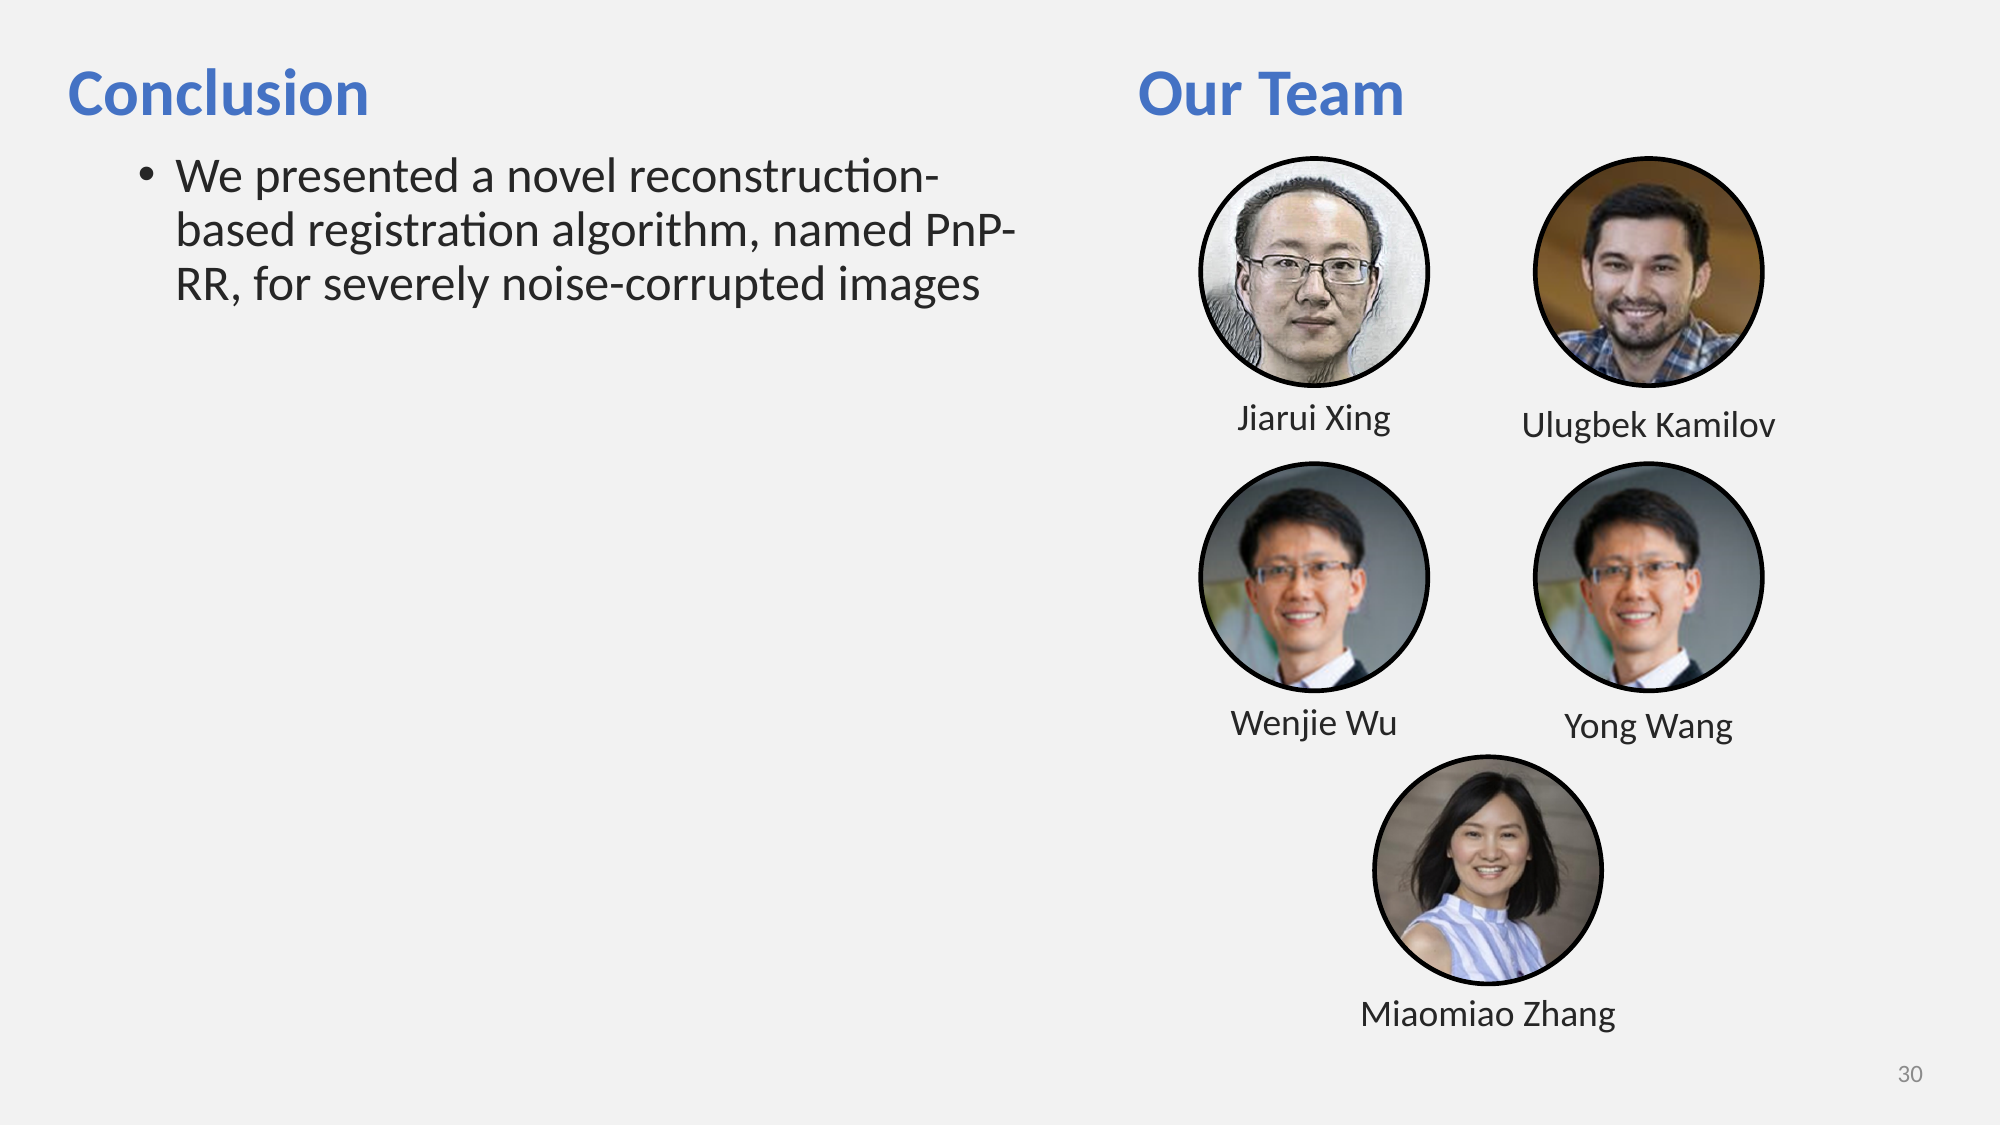

# Conclusion
Our Team
We presented a novel reconstruction-based registration algorithm, named PnP-RR, for severely noise-corrupted images

Jiarui Xing
Ulugbek Kamilov

Wenjie Wu
Yong Wang

Miaomiao Zhang
30